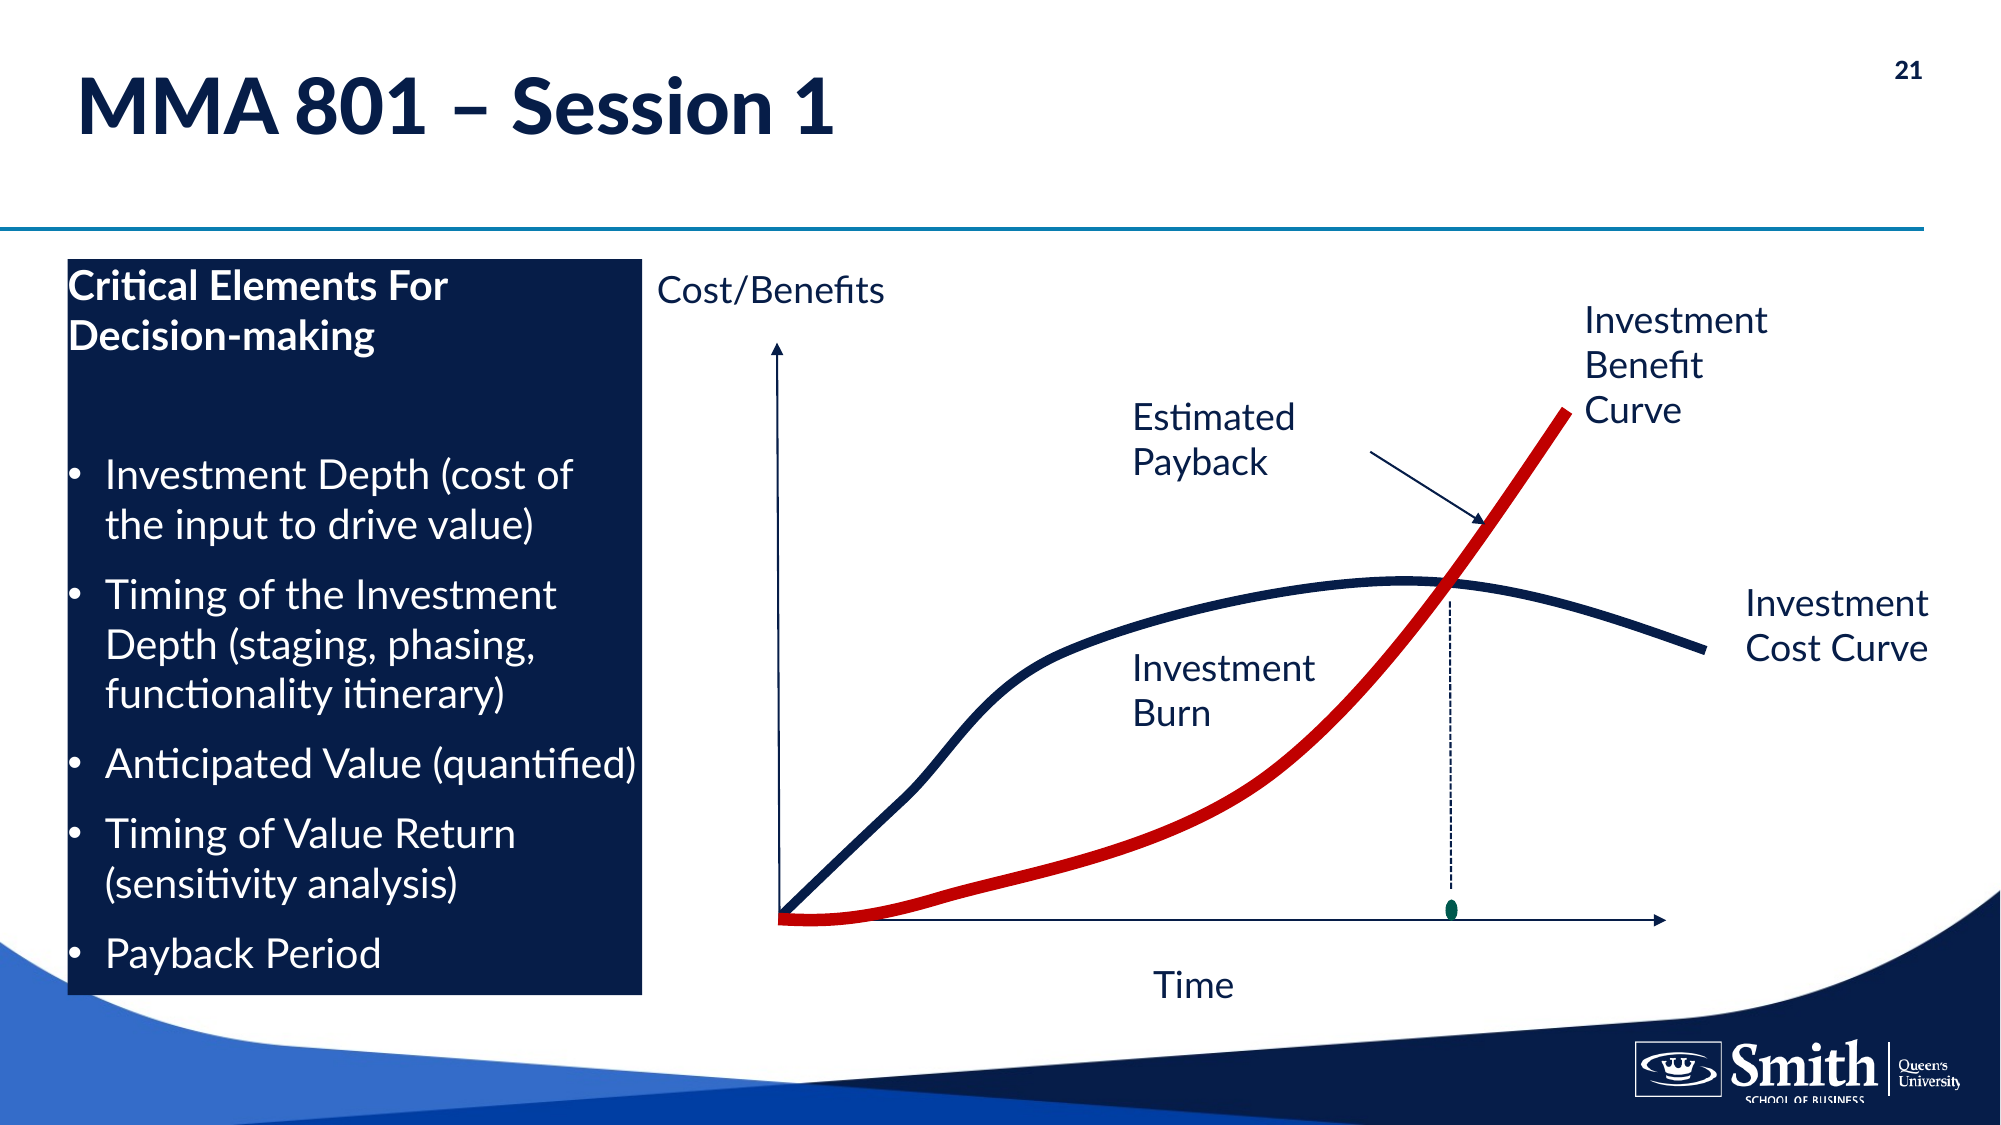

21
# MMA 801 – Session 1
Critical Elements For
Decision-making

Investment Depth (cost of the input to drive value)
Timing of the Investment Depth (staging, phasing, functionality itinerary)
Anticipated Value (quantified)
Timing of Value Return (sensitivity analysis)
Payback Period

Cost/Benefits
Investment Benefit Curve

Investment Cost Curve

Time
Estimated Payback
Investment Burn